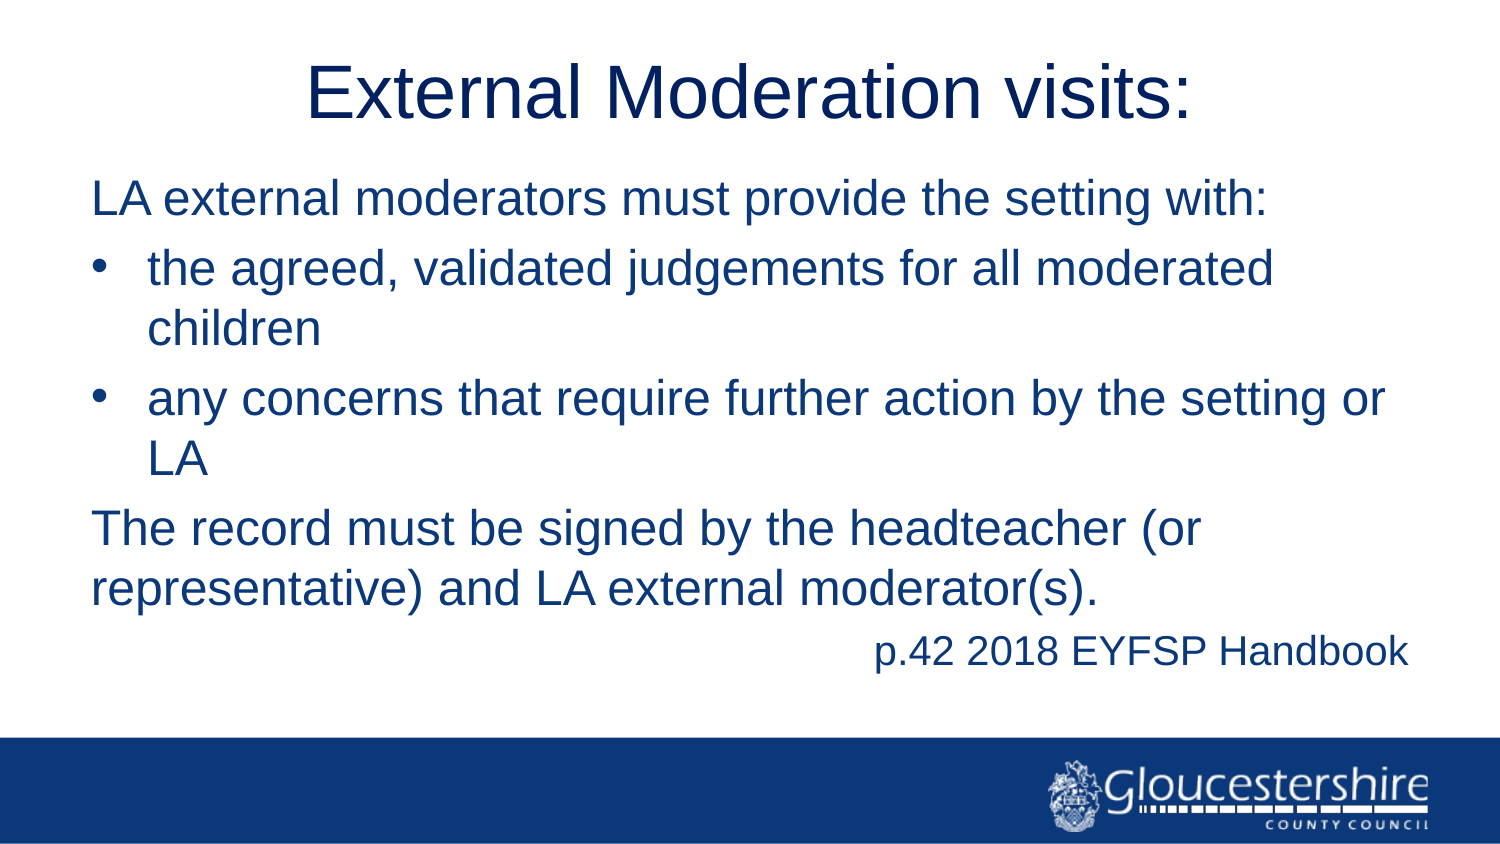

# External Moderation visits:
LA external moderators must provide the setting with:
the agreed, validated judgements for all moderated children
any concerns that require further action by the setting or LA
The record must be signed by the headteacher (or representative) and LA external moderator(s).
p.42 2018 EYFSP Handbook